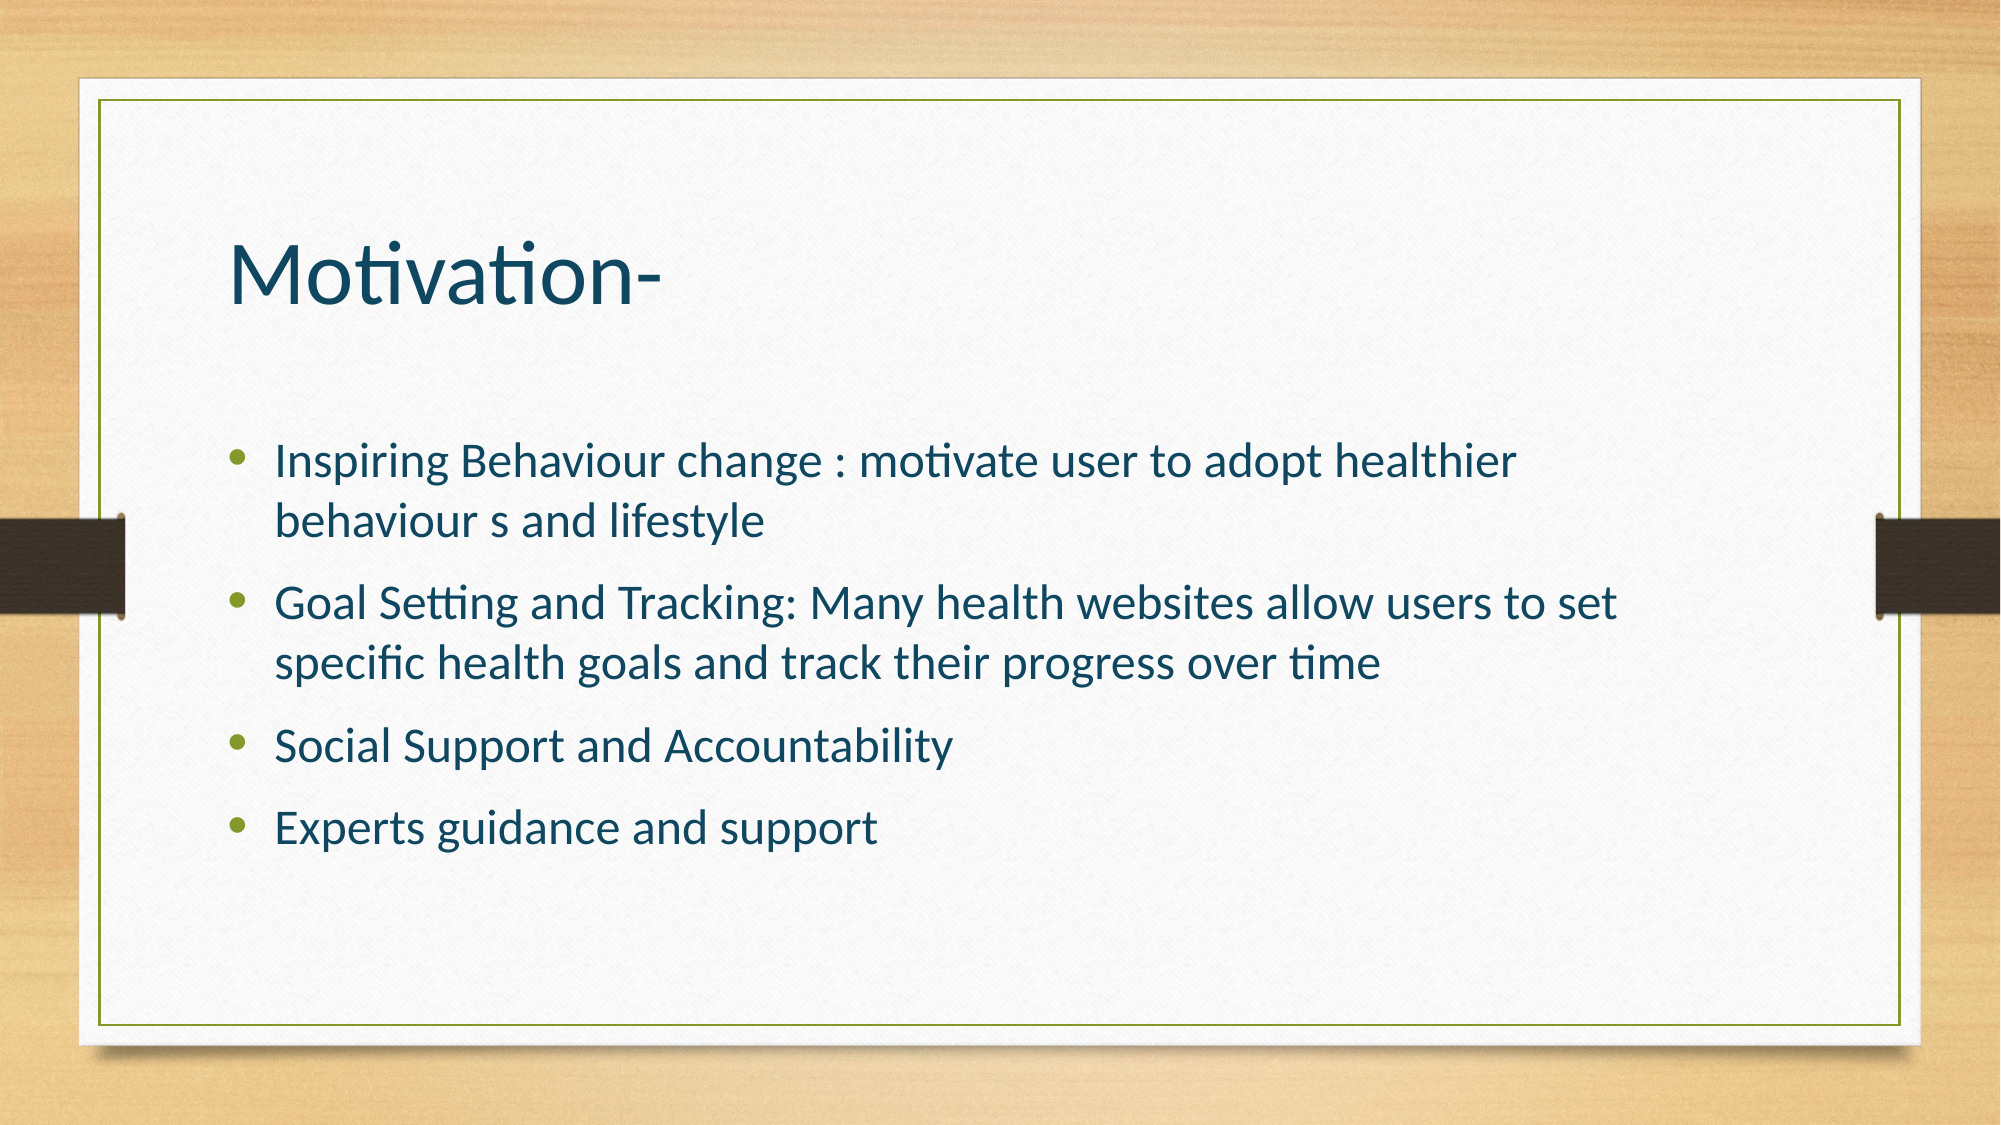

# Motivation-
Inspiring Behaviour change : motivate user to adopt healthier behaviour s and lifestyle
Goal Setting and Tracking: Many health websites allow users to set specific health goals and track their progress over time
Social Support and Accountability
Experts guidance and support